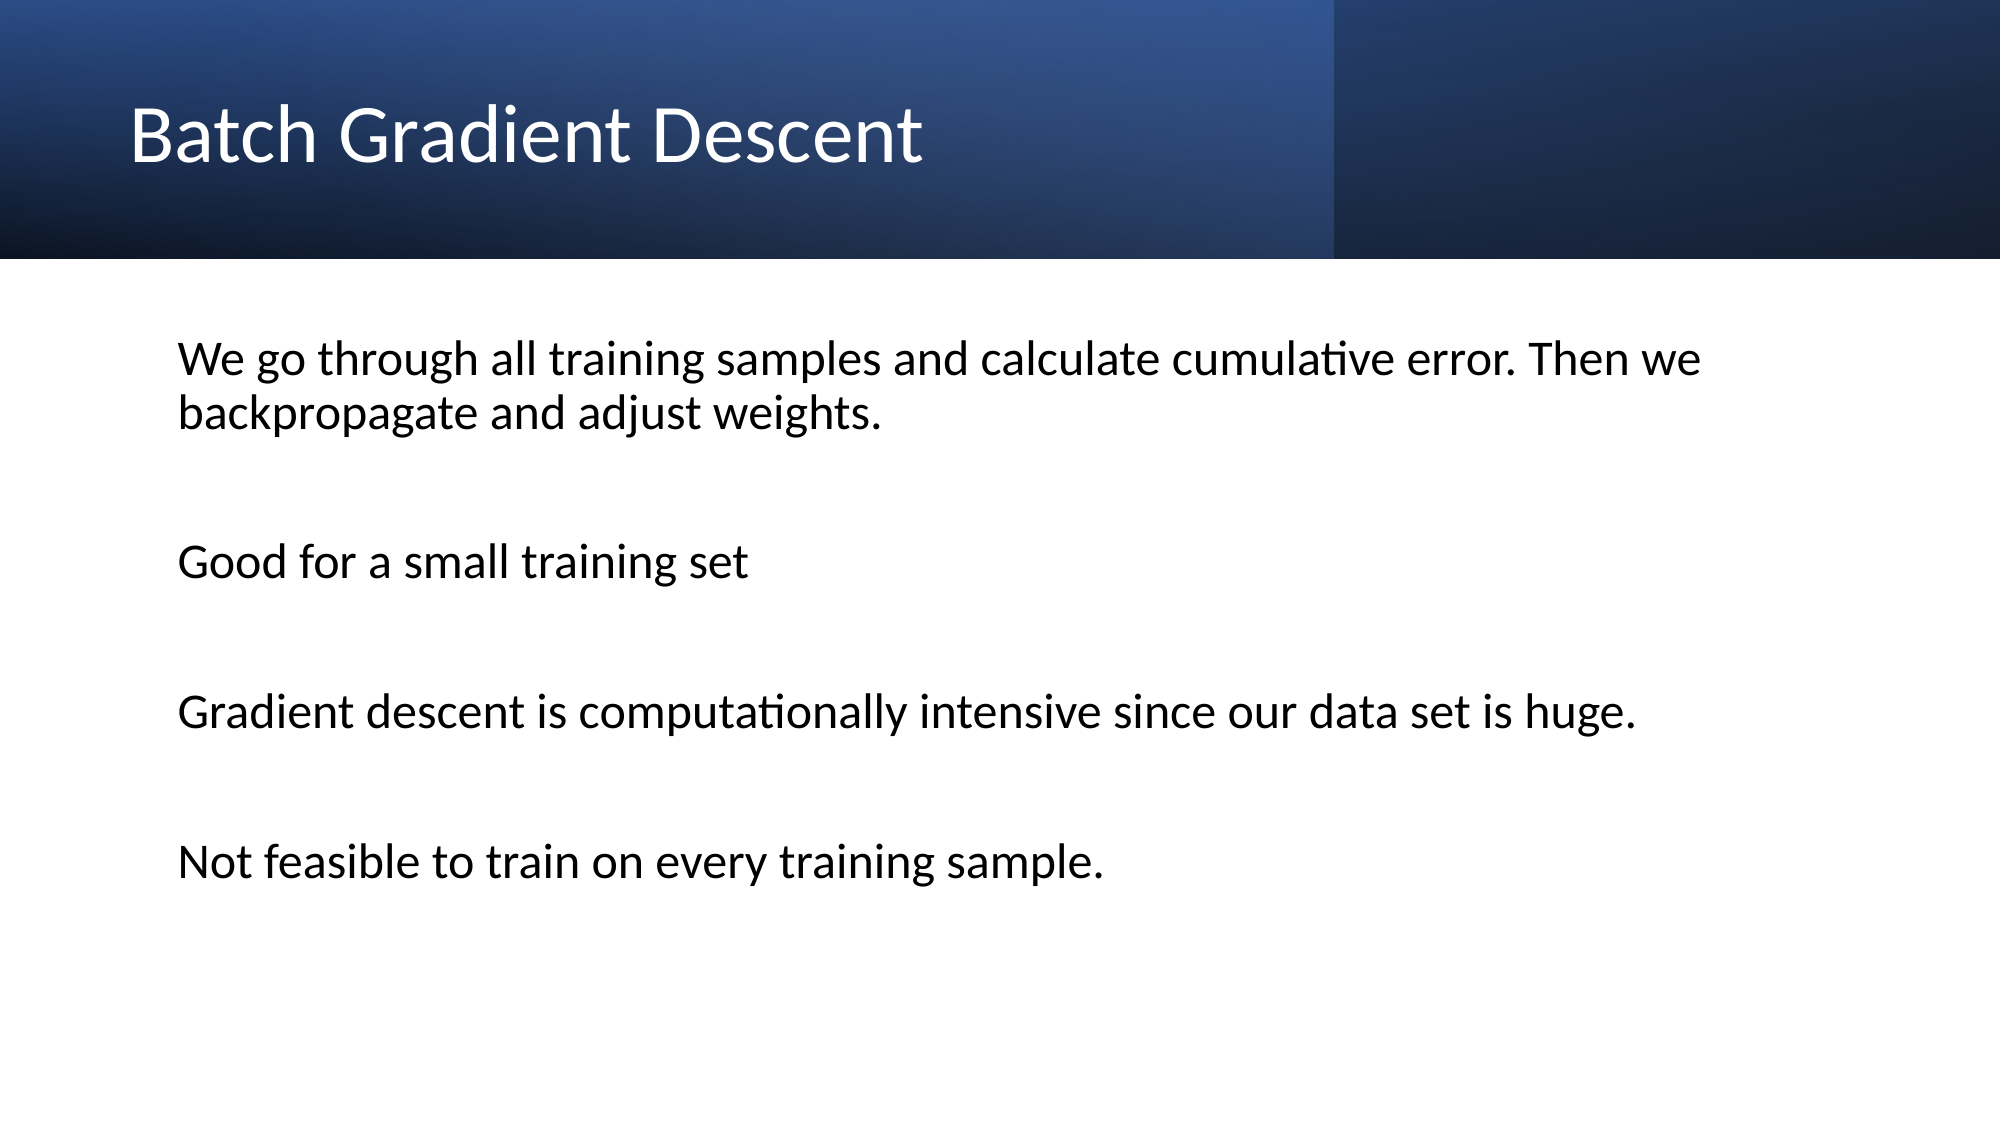

# Batch Gradient Descent

We go through all training samples and calculate cumulative error. Then we backpropagate and adjust weights.

Good for a small training set

Gradient descent is computationally intensive since our data set is huge.

Not feasible to train on every training sample.